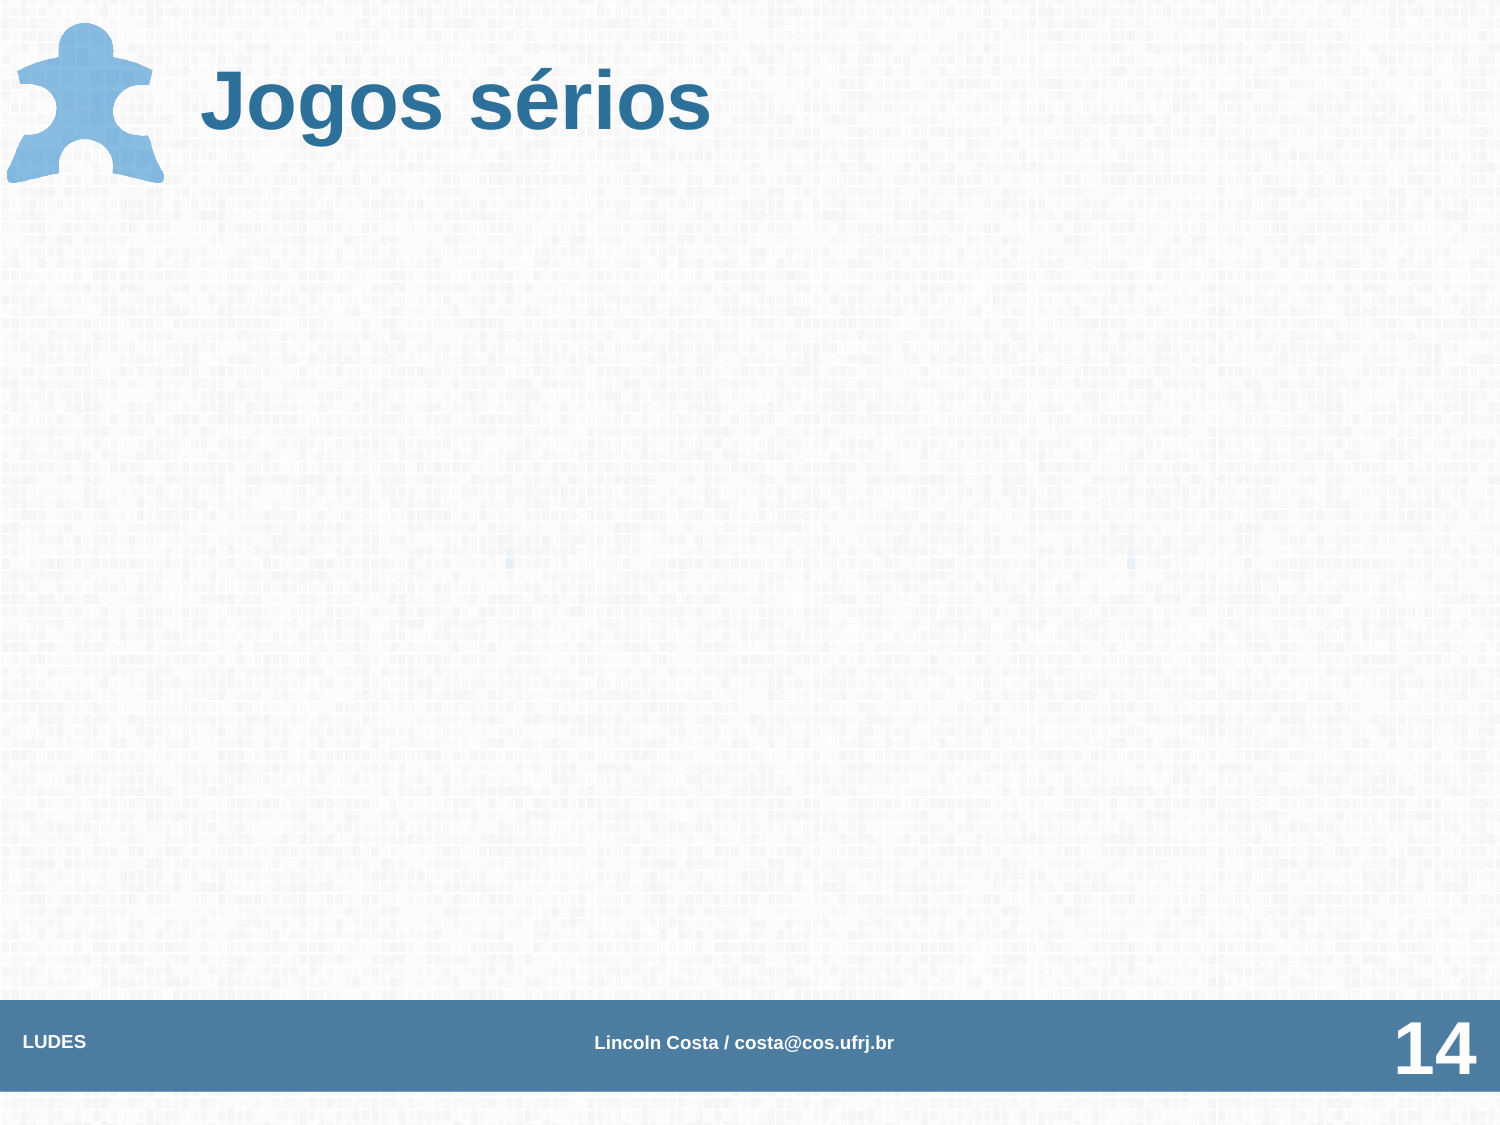

# Jogos sérios

LUDES
Lincoln Costa / costa@cos.ufrj.br
14